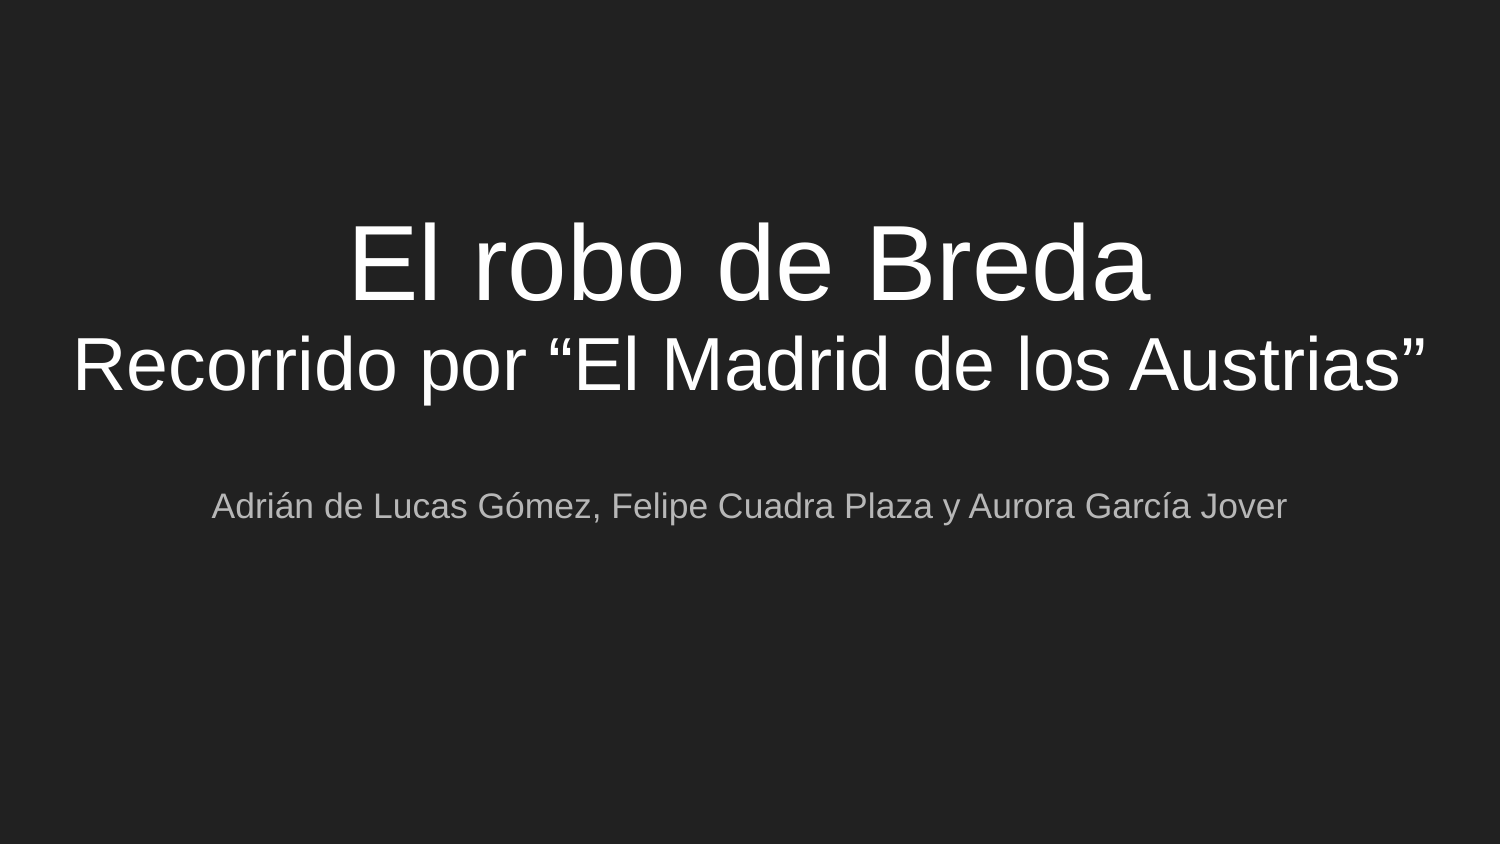

# El robo de Breda
Recorrido por “El Madrid de los Austrias”
Adrián de Lucas Gómez, Felipe Cuadra Plaza y Aurora García Jover